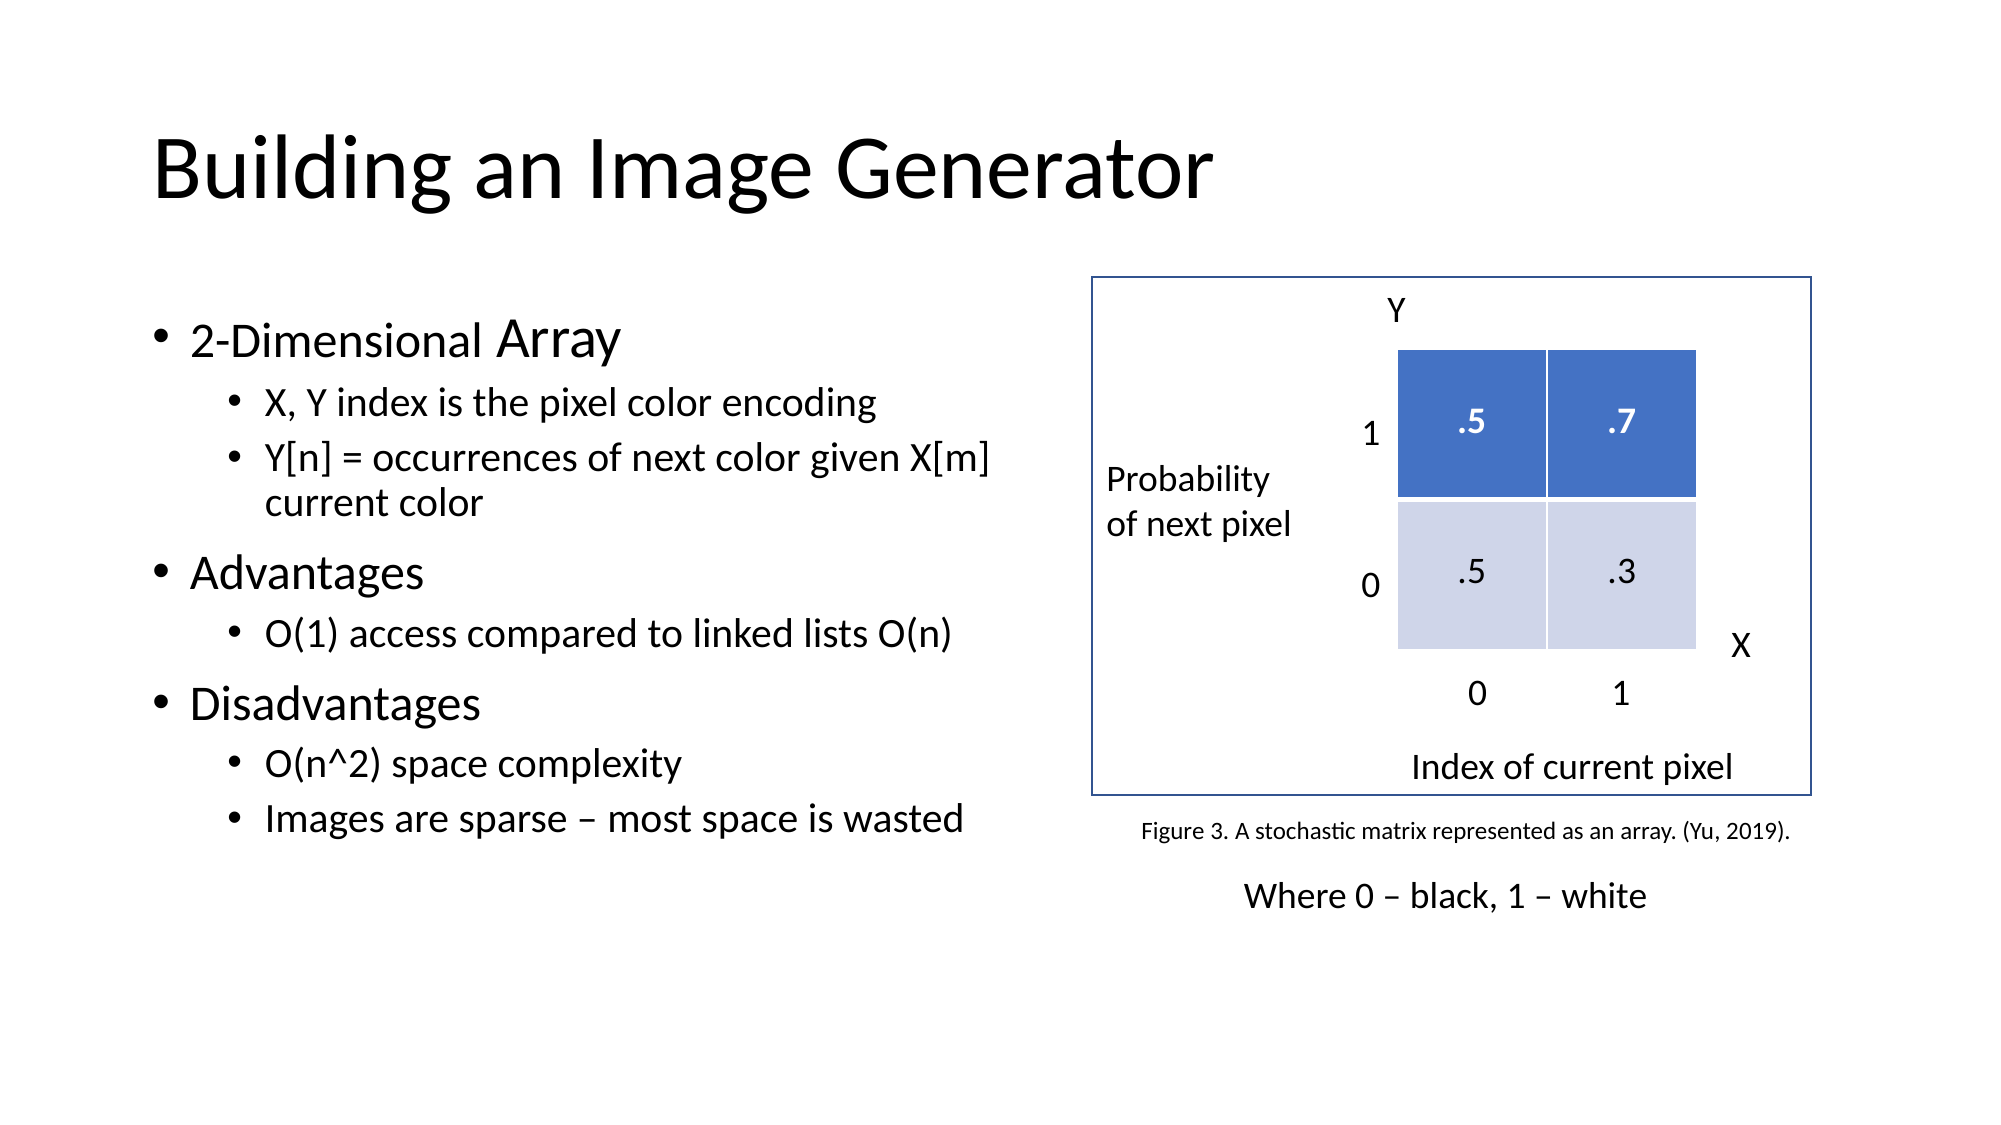

# Building an Image Generator

Y
2-Dimensional Array
X, Y index is the pixel color encoding
Y[n] = occurrences of next color given X[m] current color
Advantages
O(1) access compared to linked lists O(n)
Disadvantages
O(n^2) space complexity
Images are sparse – most space is wasted

| .5 | .7 |
| --- | --- |
| .5 | .3 |
1
Probability of next pixel
0
X
0
1
Index of current pixel
Figure 3. A stochastic matrix represented as an array. (Yu, 2019).
Where 0 – black, 1 – white